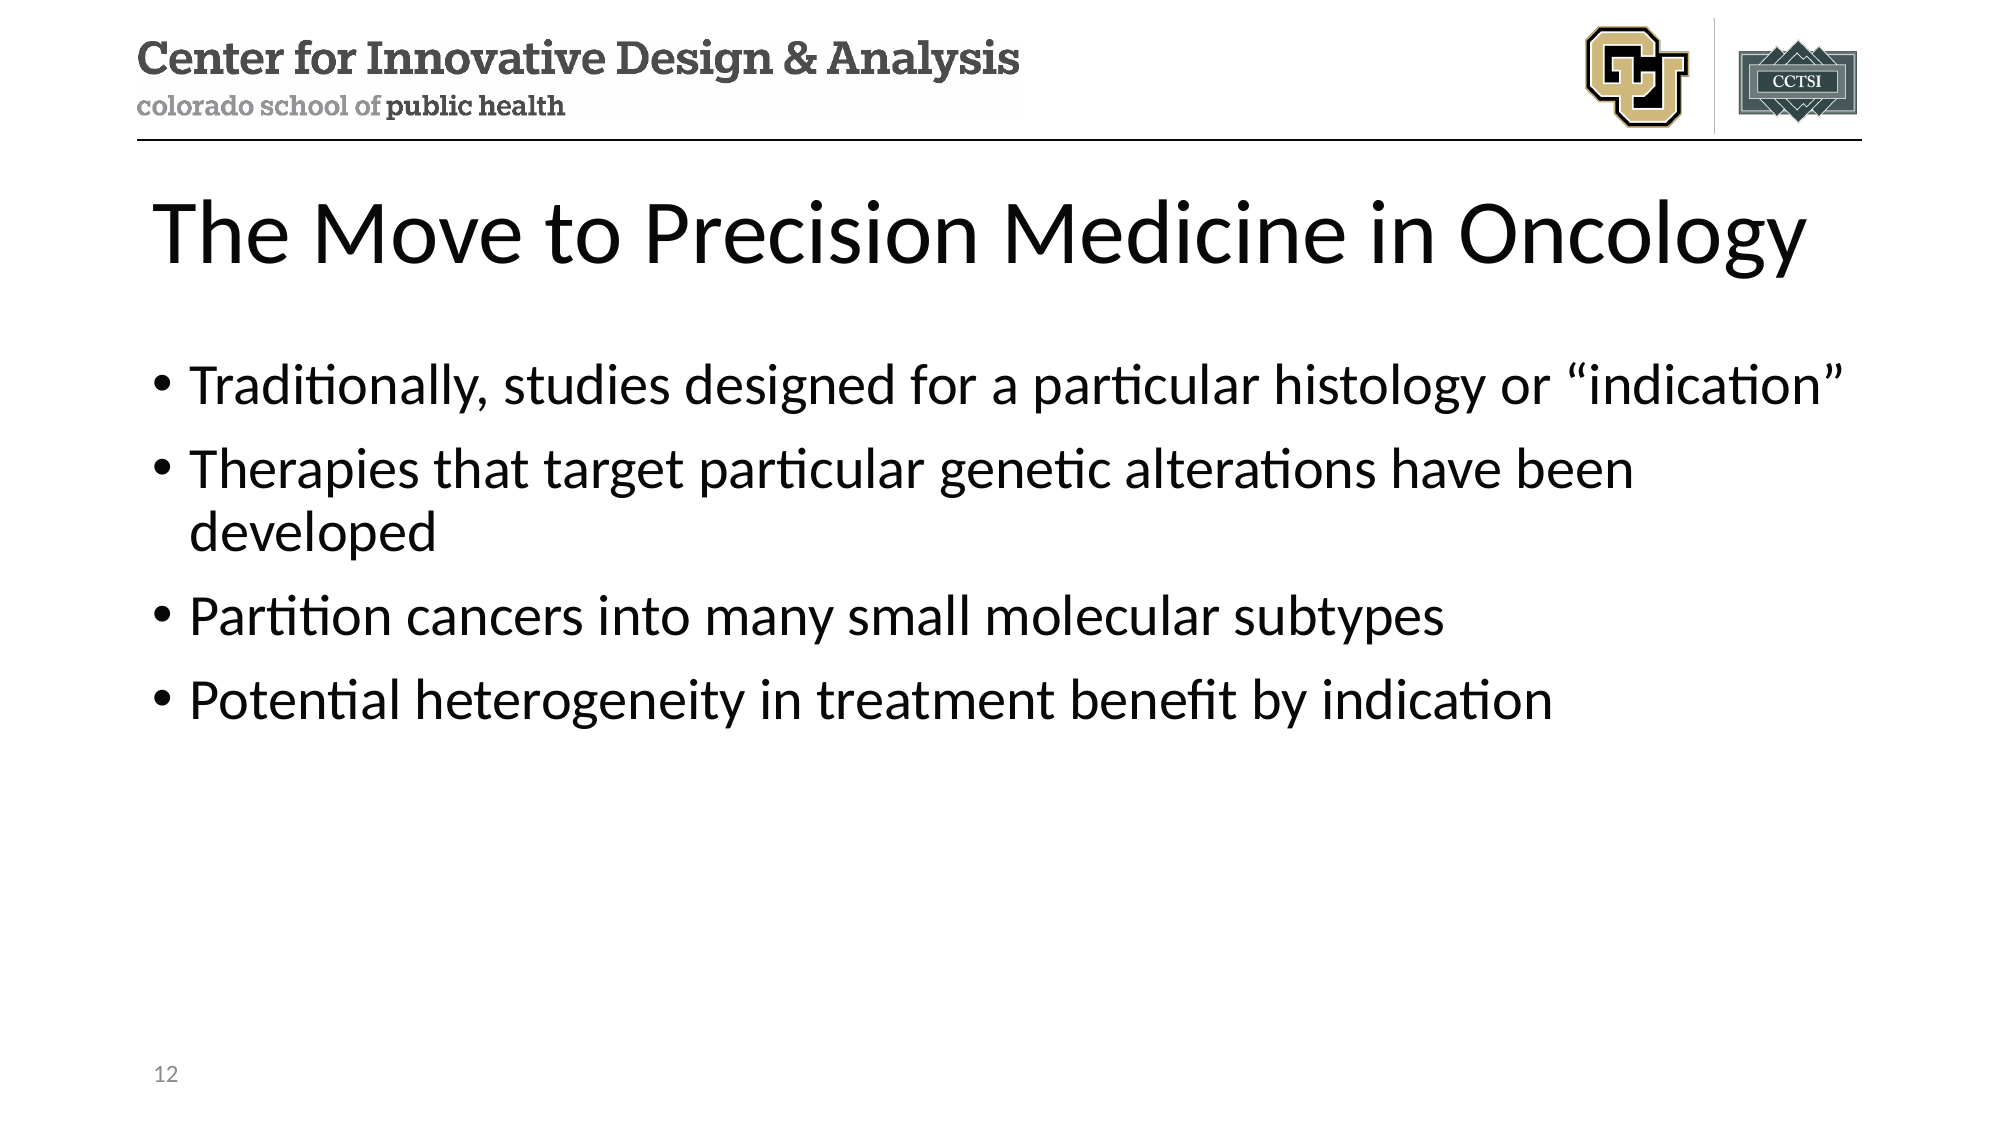

# The Move to Precision Medicine in Oncology
Traditionally, studies designed for a particular histology or “indication”
Therapies that target particular genetic alterations have been developed
Partition cancers into many small molecular subtypes
Potential heterogeneity in treatment benefit by indication

12